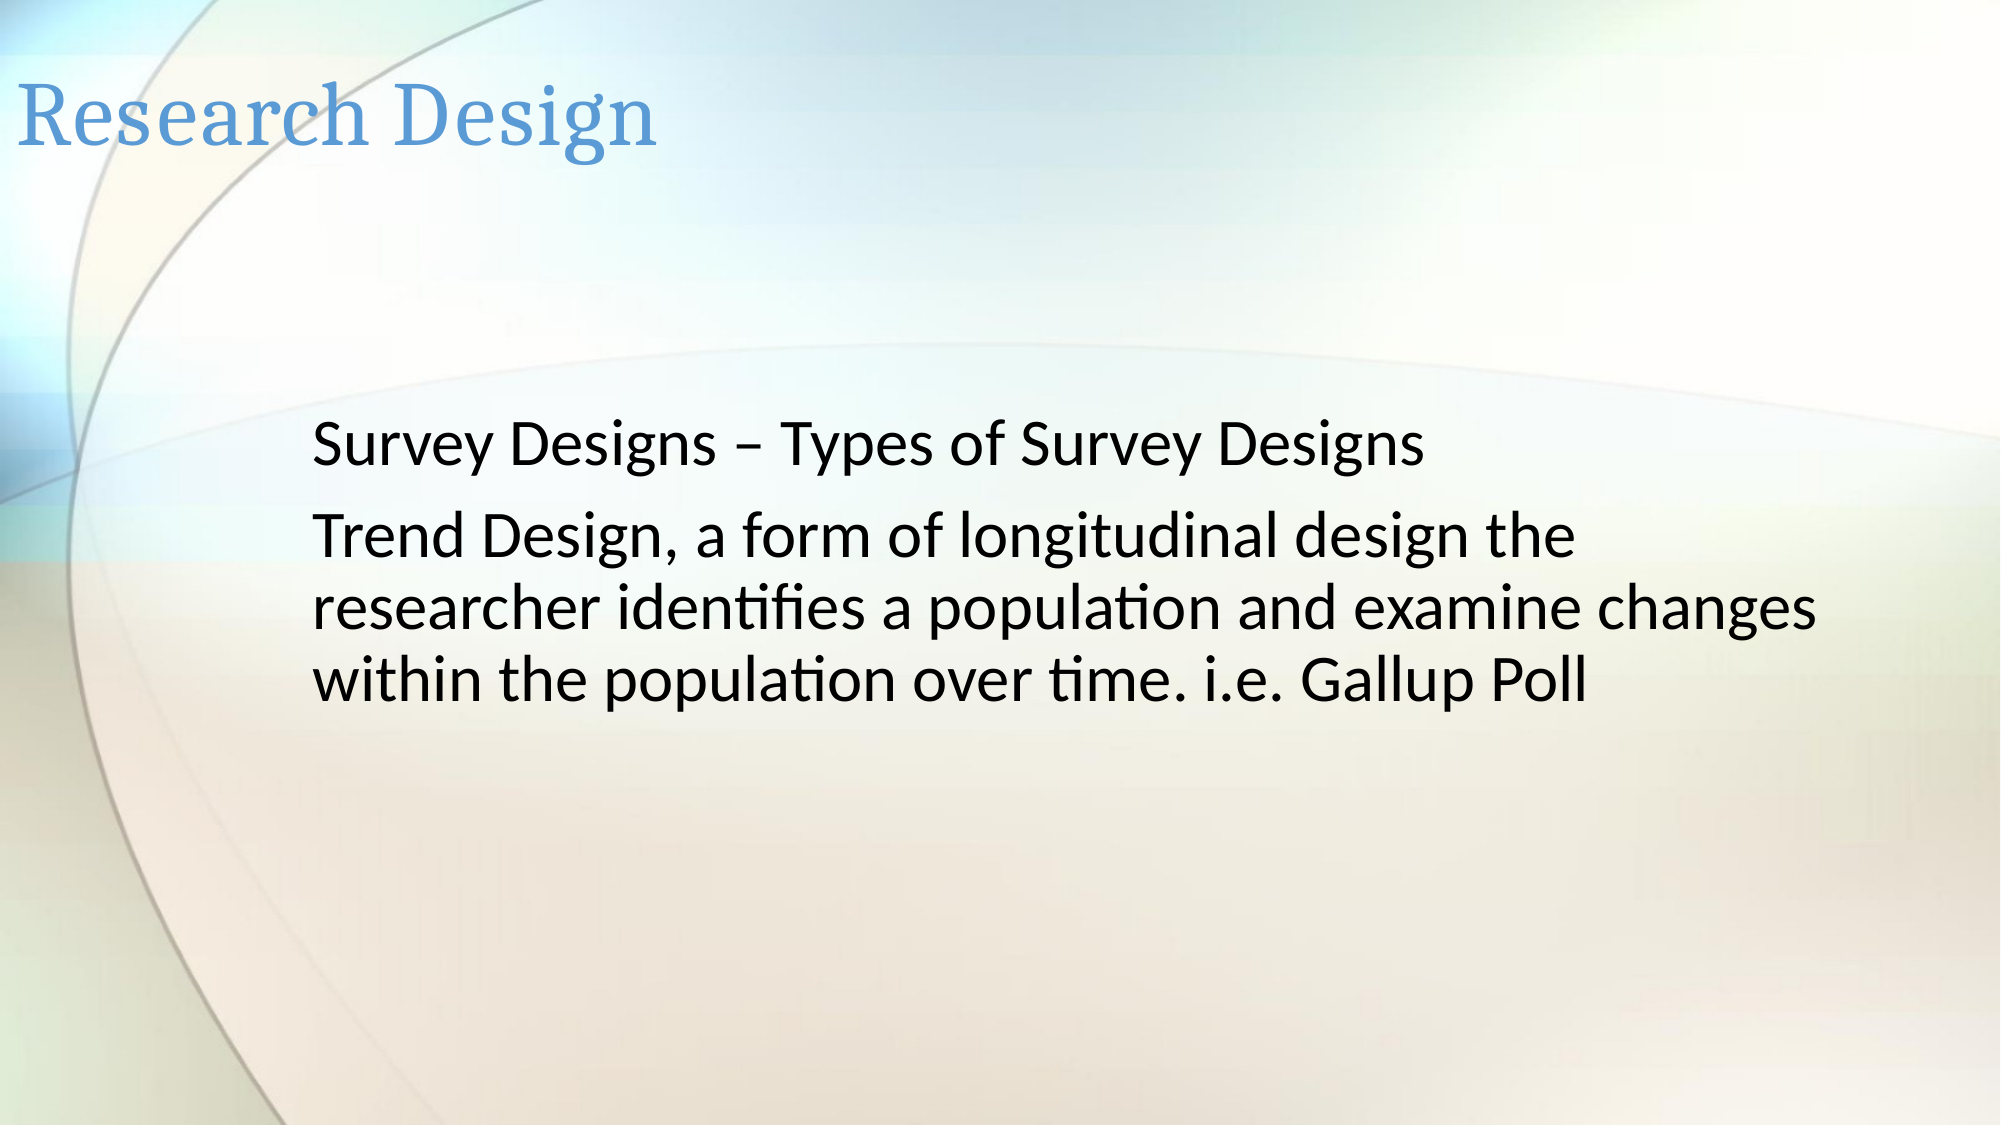

# Research Design
Survey Designs – Types of Survey Designs
Trend Design, a form of longitudinal design the researcher identifies a population and examine changes within the population over time. i.e. Gallup Poll